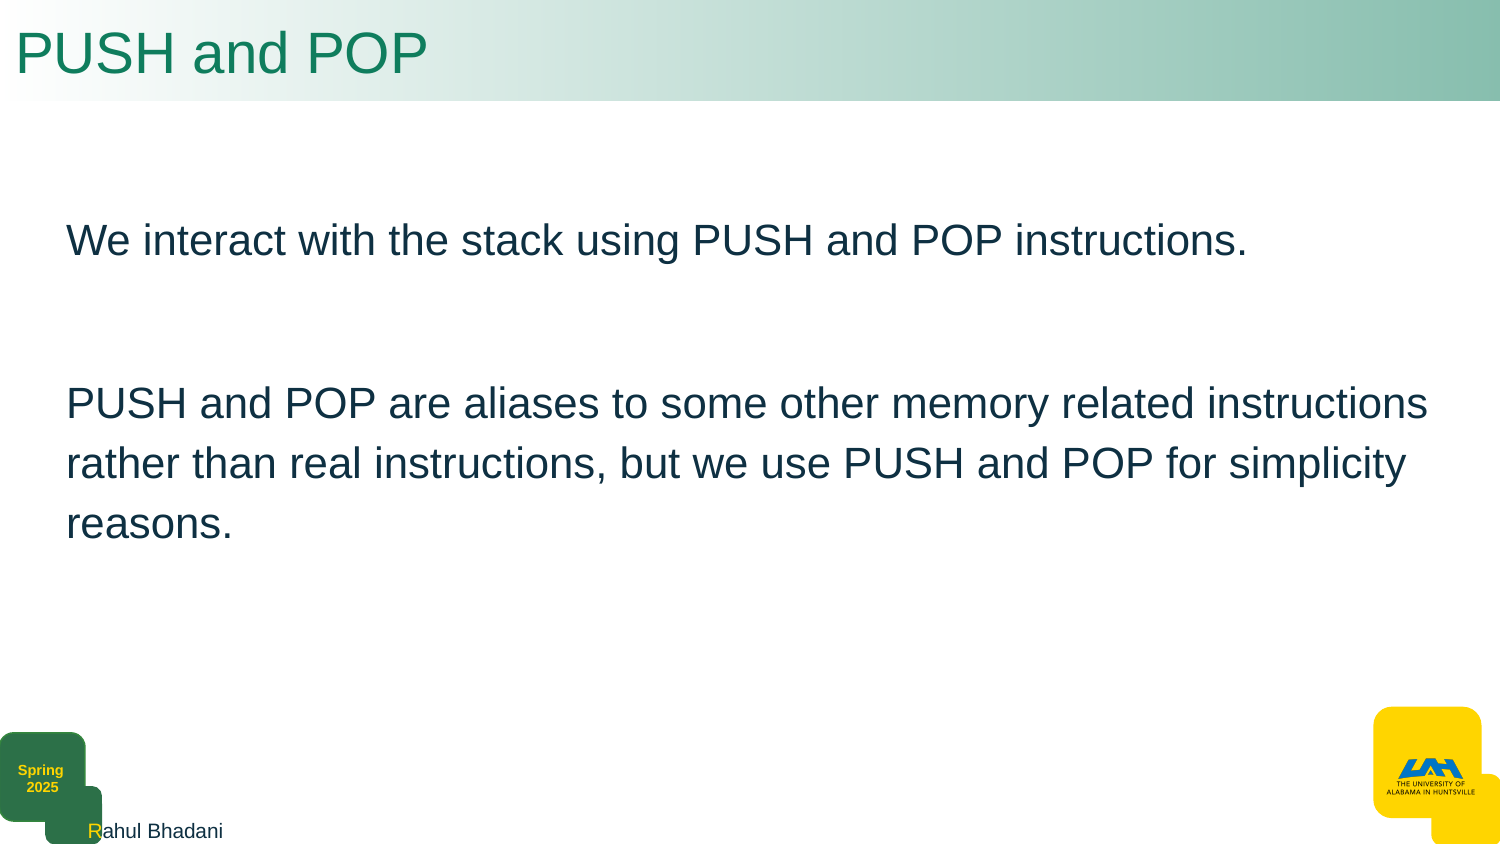

# PUSH and POP
We interact with the stack using PUSH and POP instructions.

PUSH and POP are aliases to some other memory related instructions rather than real instructions, but we use PUSH and POP for simplicity reasons.